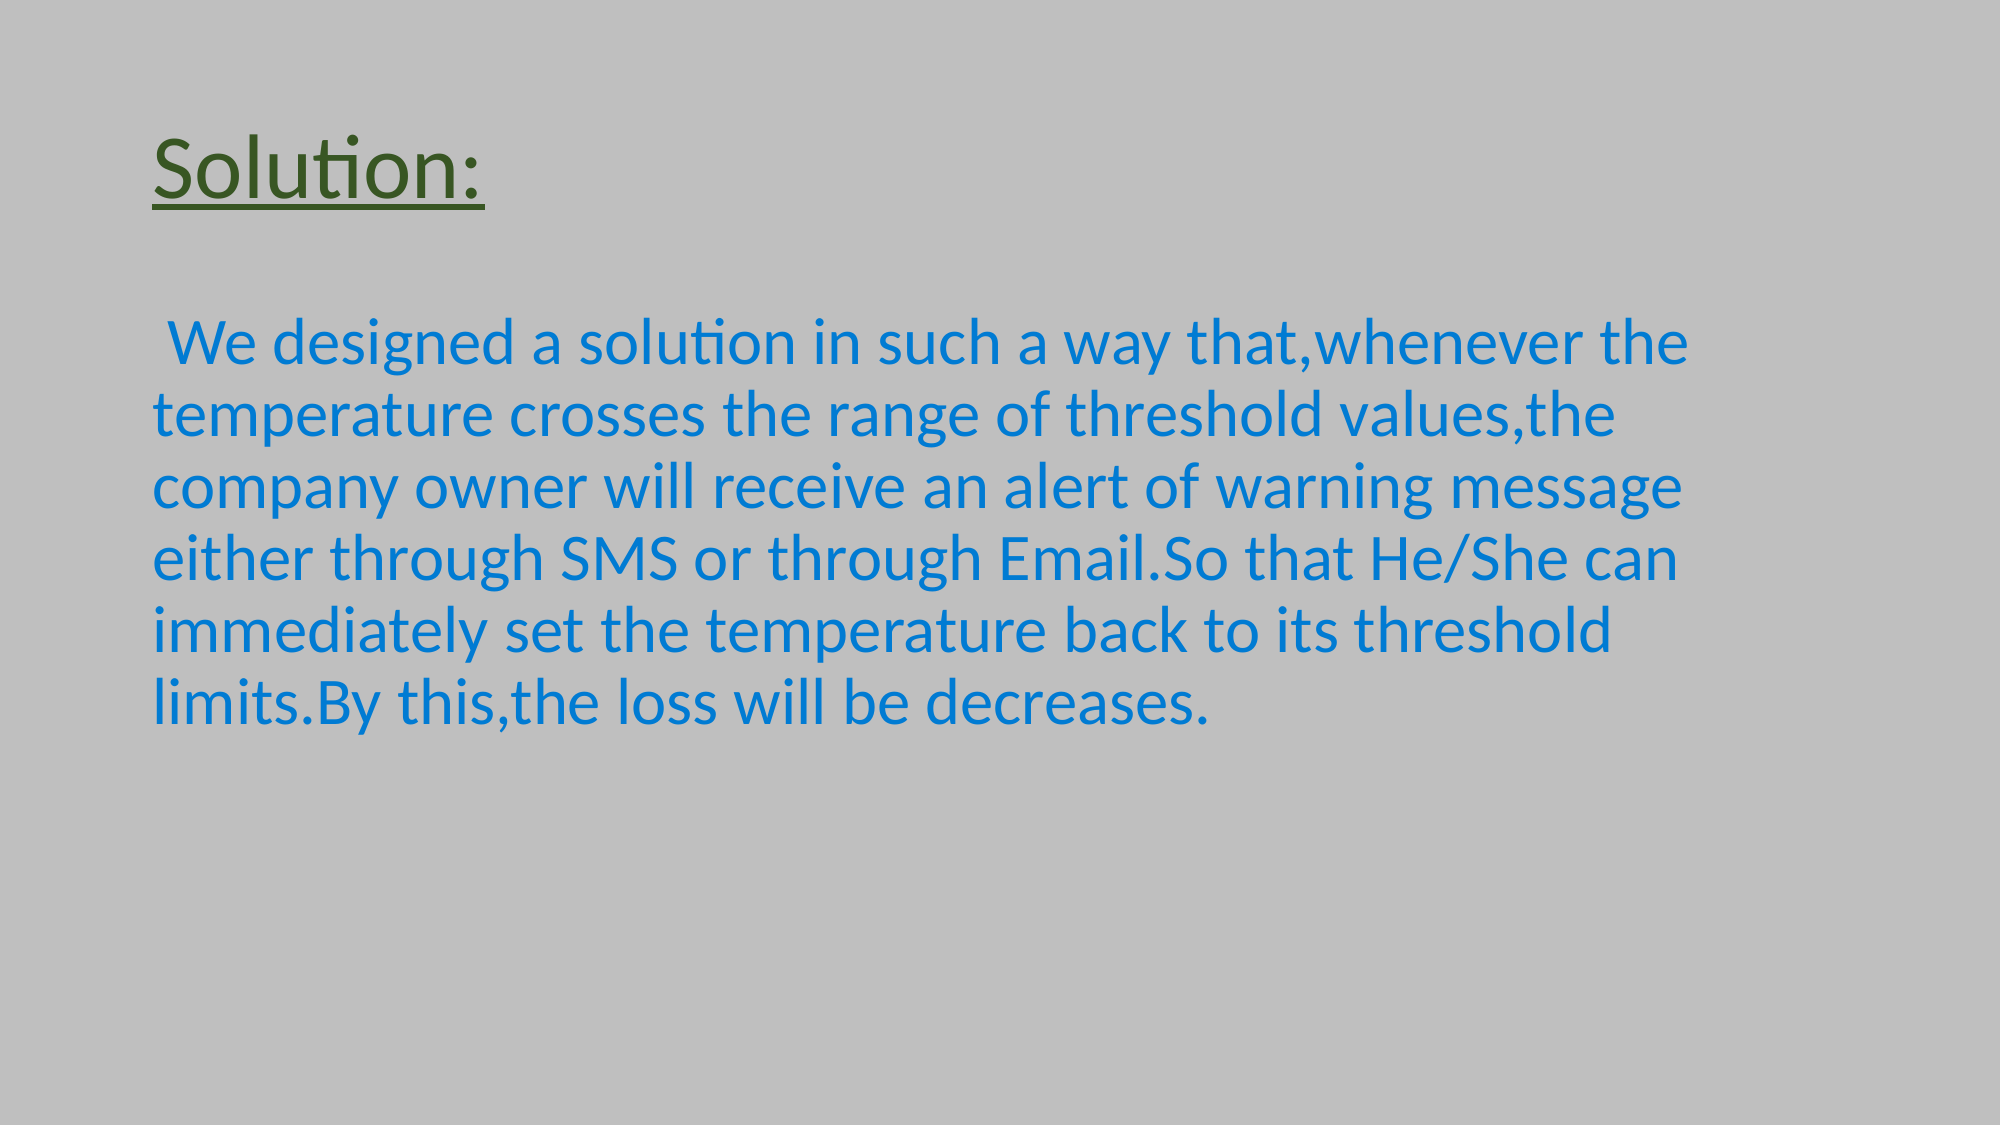

# Solution:
 We designed a solution in such a way that,whenever the temperature crosses the range of threshold values,the company owner will receive an alert of warning message either through SMS or through Email.So that He/She can immediately set the temperature back to its threshold limits.By this,the loss will be decreases.